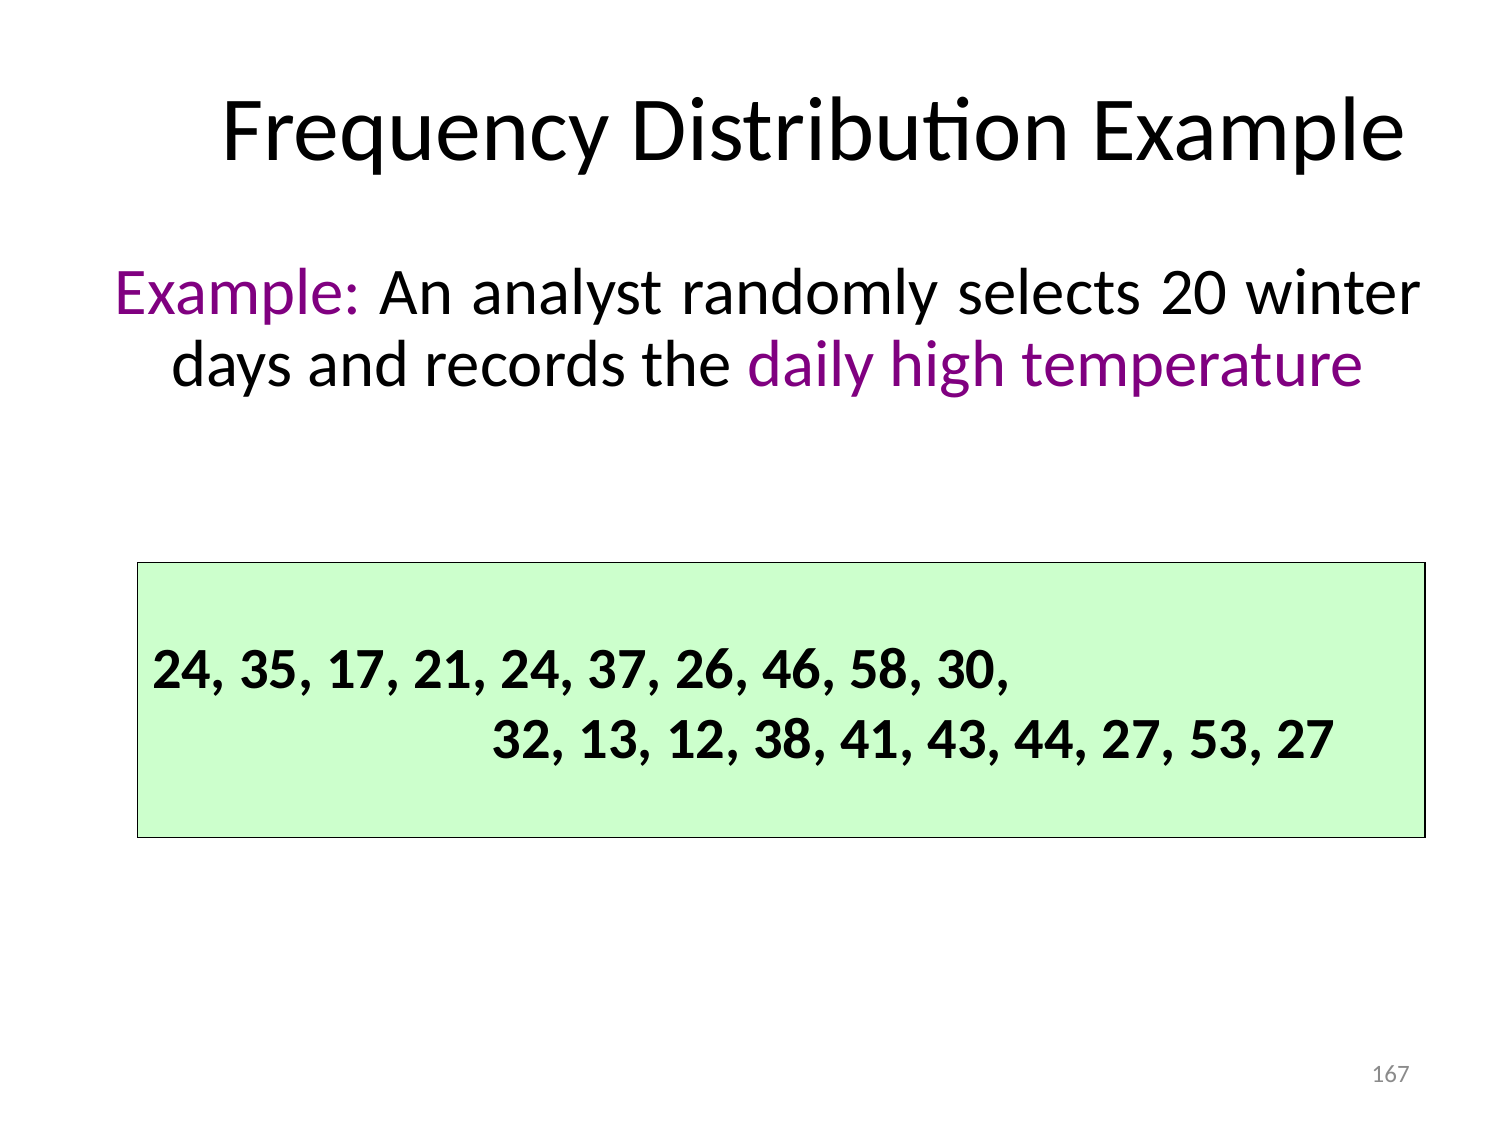

# Frequency Distribution Example
Example: An analyst randomly selects 20 winter days and records the daily high temperature

24, 35, 17, 21, 24, 37, 26, 46, 58, 30,
		   32, 13, 12, 38, 41, 43, 44, 27, 53, 27
167